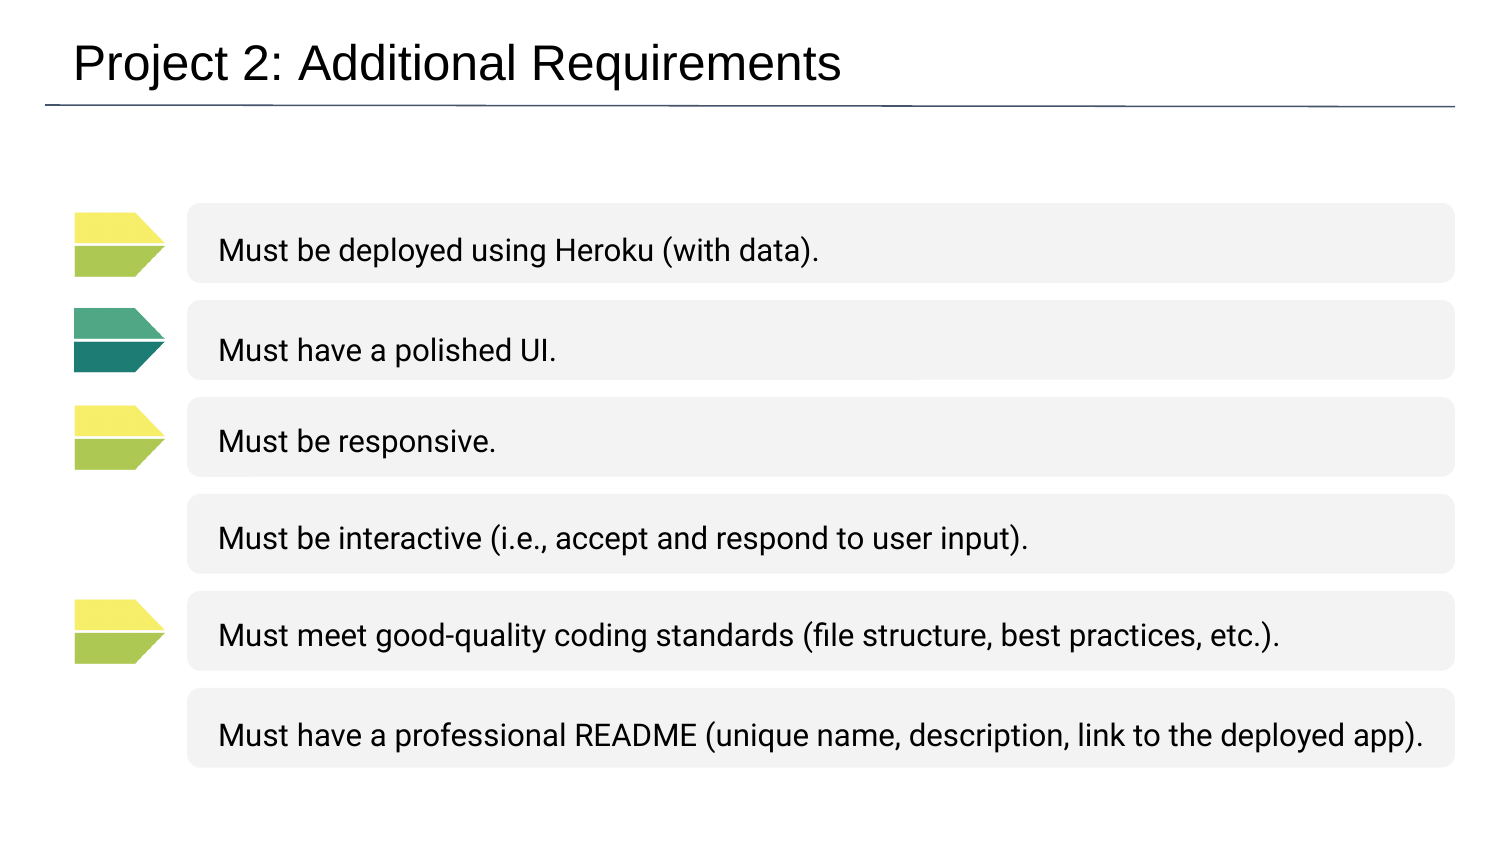

# Project 2: Additional Requirements
Must be deployed using Heroku (with data).
Must have a polished UI.
Must be responsive.
Must be interactive (i.e., accept and respond to user input).
Must meet good-quality coding standards (file structure, best practices, etc.).
Must have a professional README (unique name, description, link to the deployed app).